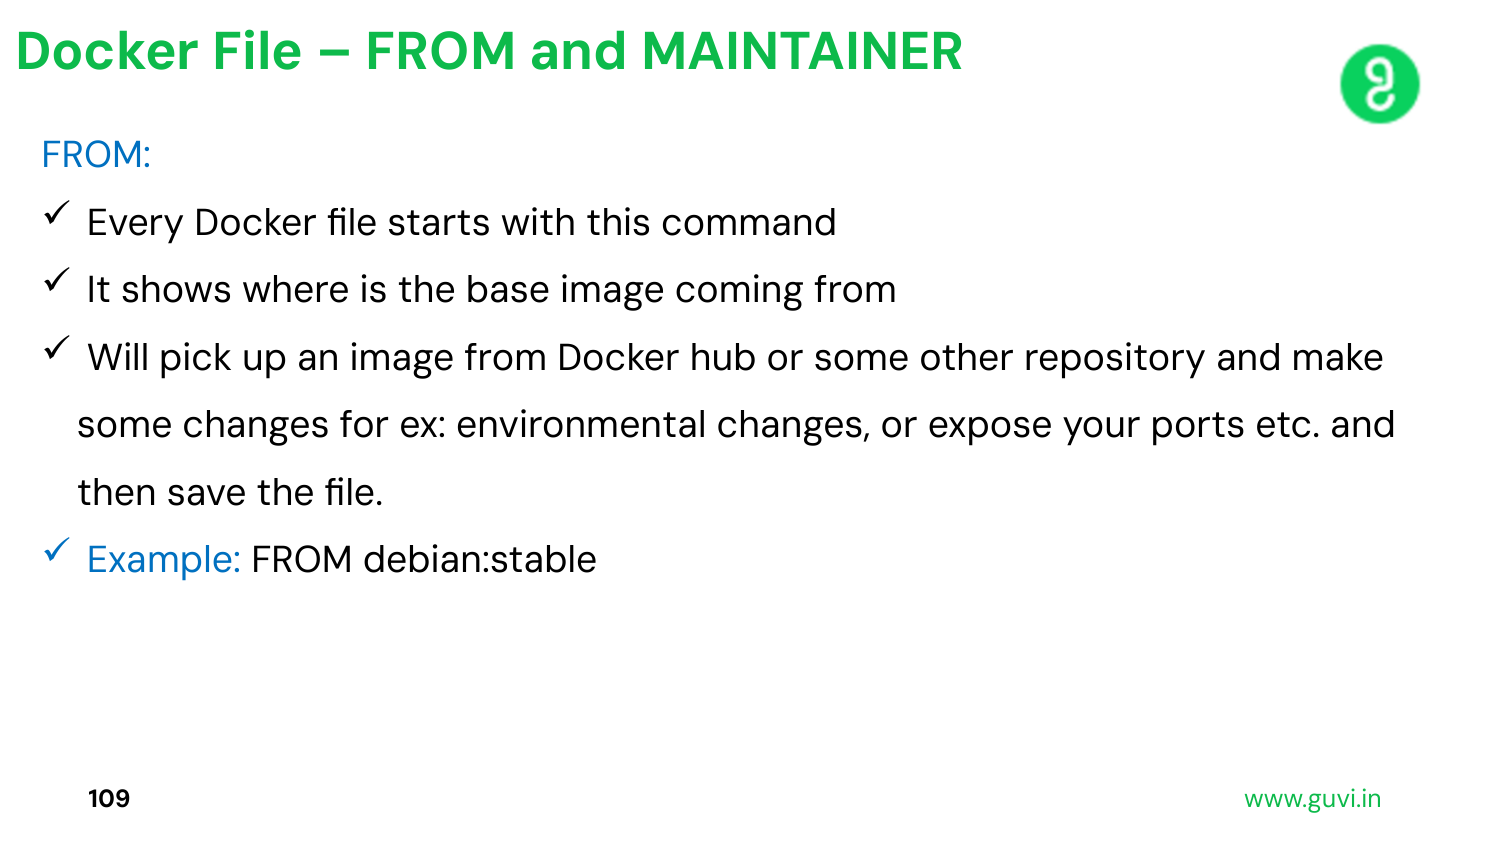

Docker File – FROM and MAINTAINER
FROM:
 Every Docker file starts with this command
 It shows where is the base image coming from
 Will pick up an image from Docker hub or some other repository and make some changes for ex: environmental changes, or expose your ports etc. and then save the file.
 Example: FROM debian:stable

109
www.guvi.in